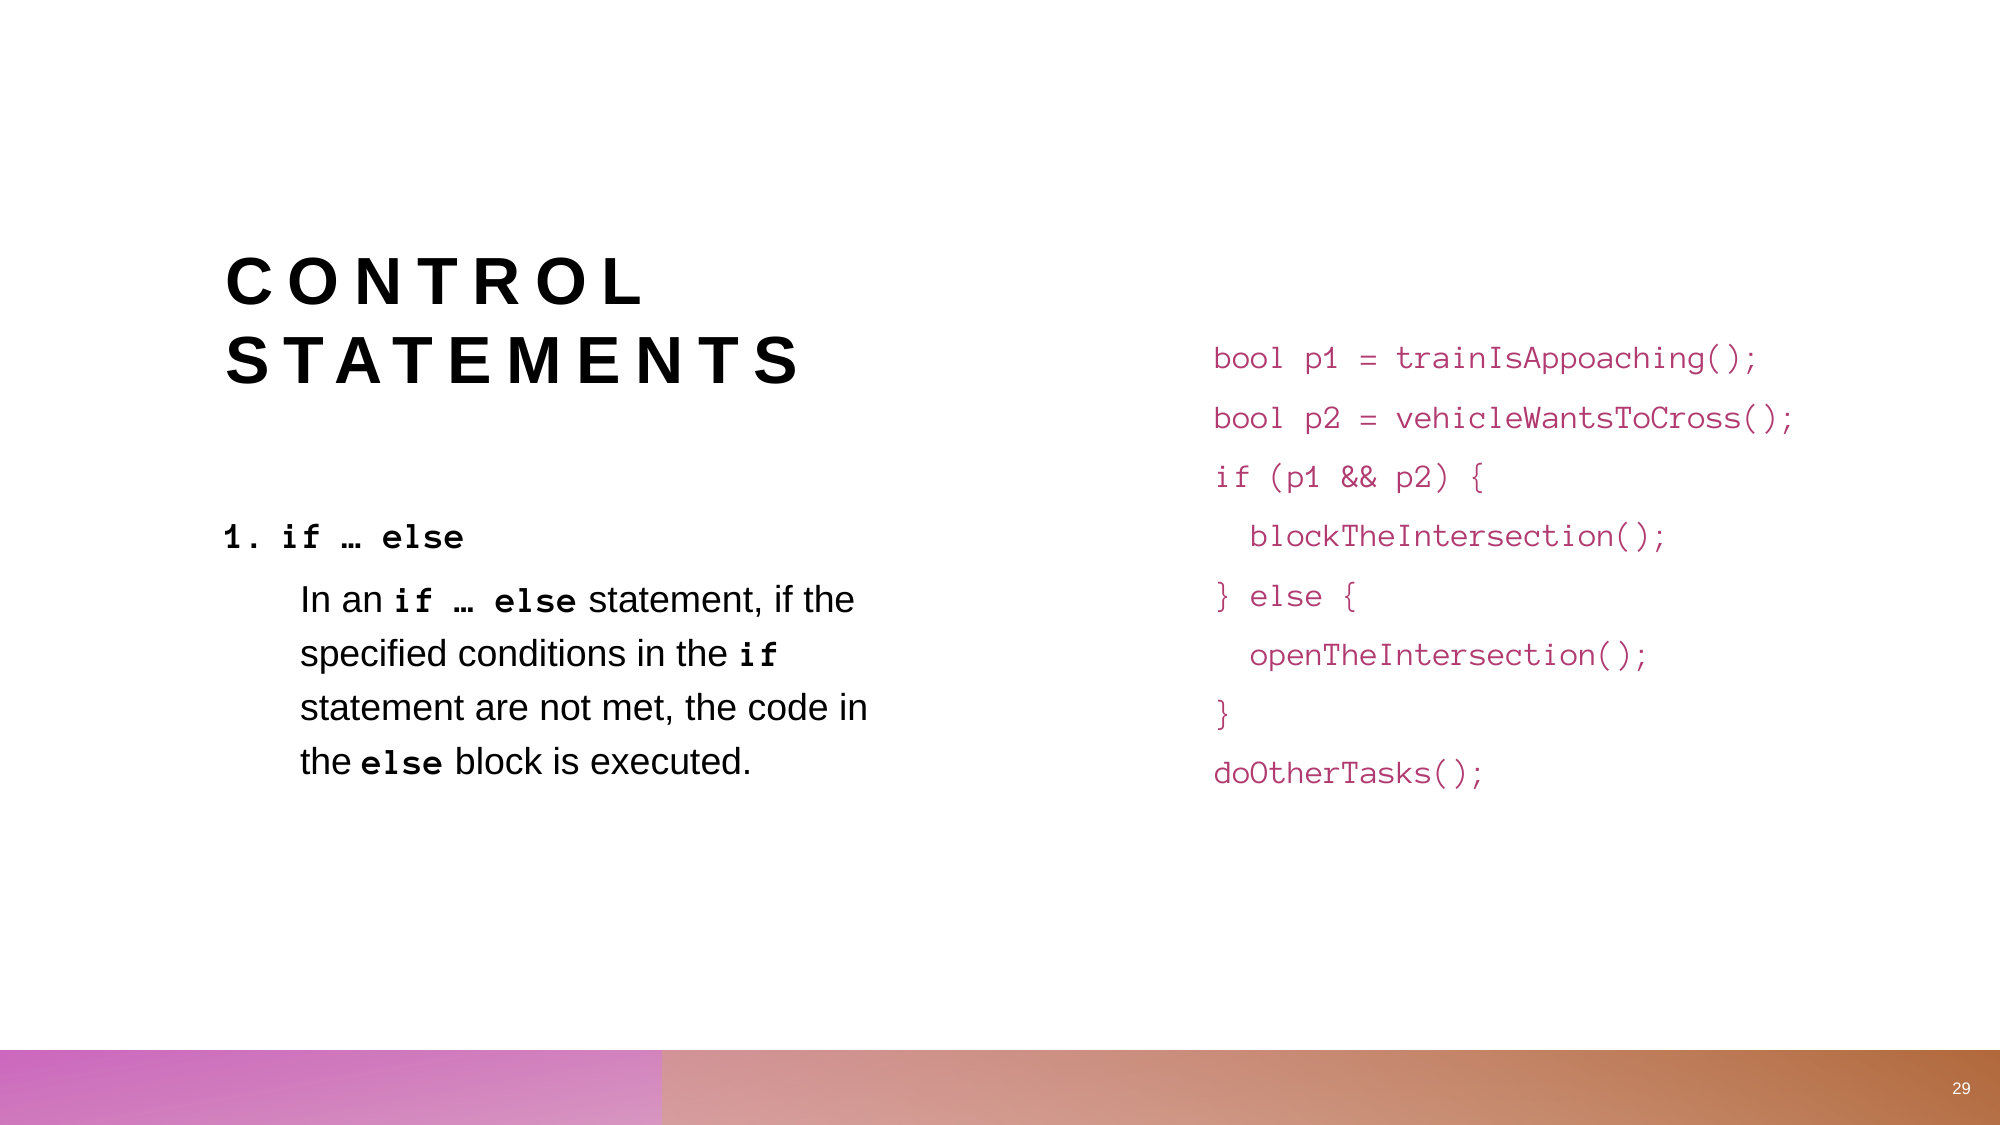

# Control Statements
bool p1 = trainIsAppoaching();
bool p2 = vehicleWantsToCross();
if (p1 && p2) {
  blockTheIntersection();
} else {
  openTheIntersection();
}
doOtherTasks();
if … else
In an if … else statement, if the specified conditions in the if statement are not met, the code in the else block is executed.
29